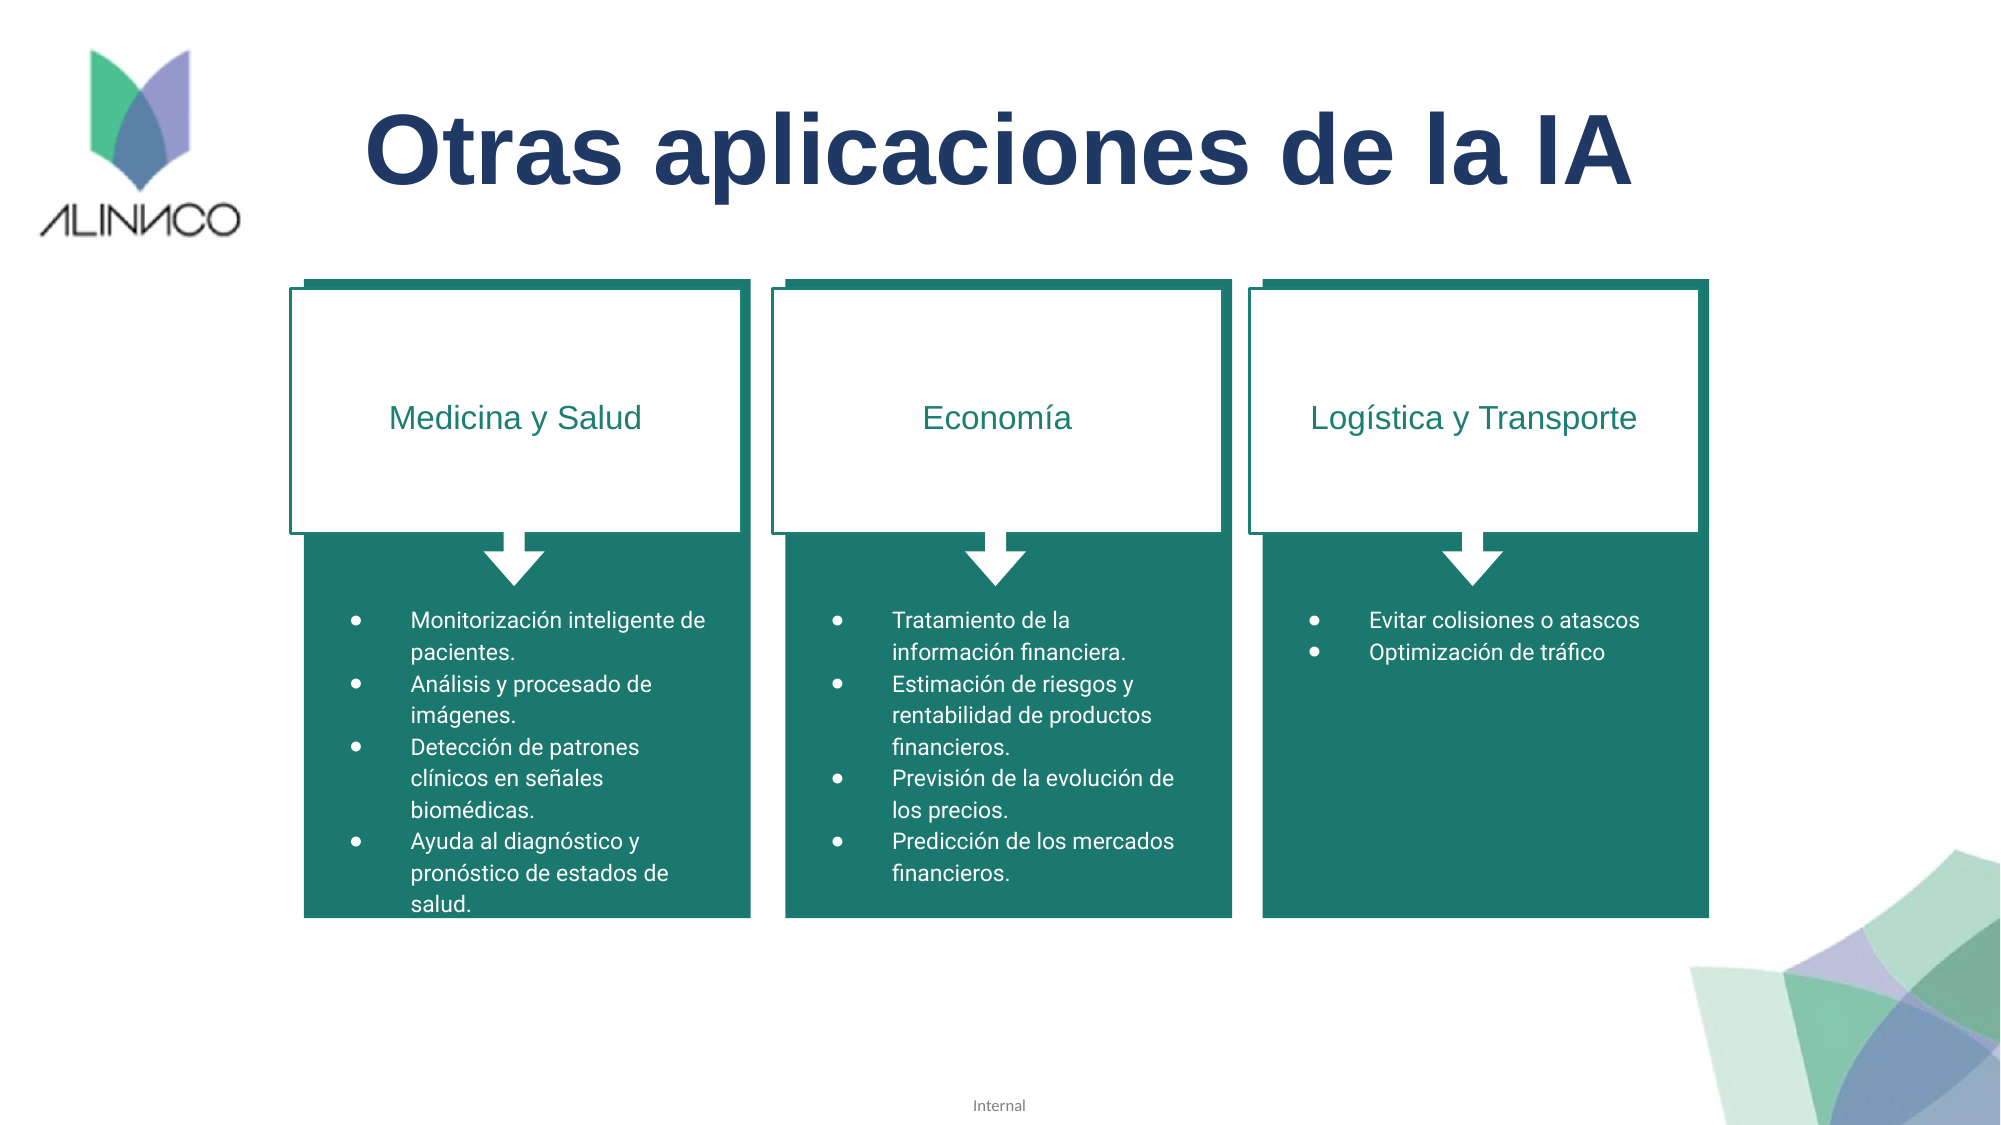

# Otras aplicaciones de la IA

Medicina y Salud

Monitorización inteligente de pacientes.
Análisis y procesado de imágenes.
Detección de patrones clínicos en señales biomédicas.
Ayuda al diagnóstico y pronóstico de estados de salud.
Asesoramiento de actividad deportiva.

Economía

Tratamiento de la información financiera.
Estimación de riesgos y rentabilidad de productos financieros.
Previsión de la evolución de los precios.
Predicción de los mercados financieros.

Logística y Transporte

Evitar colisiones o atascos
Optimización de tráfico